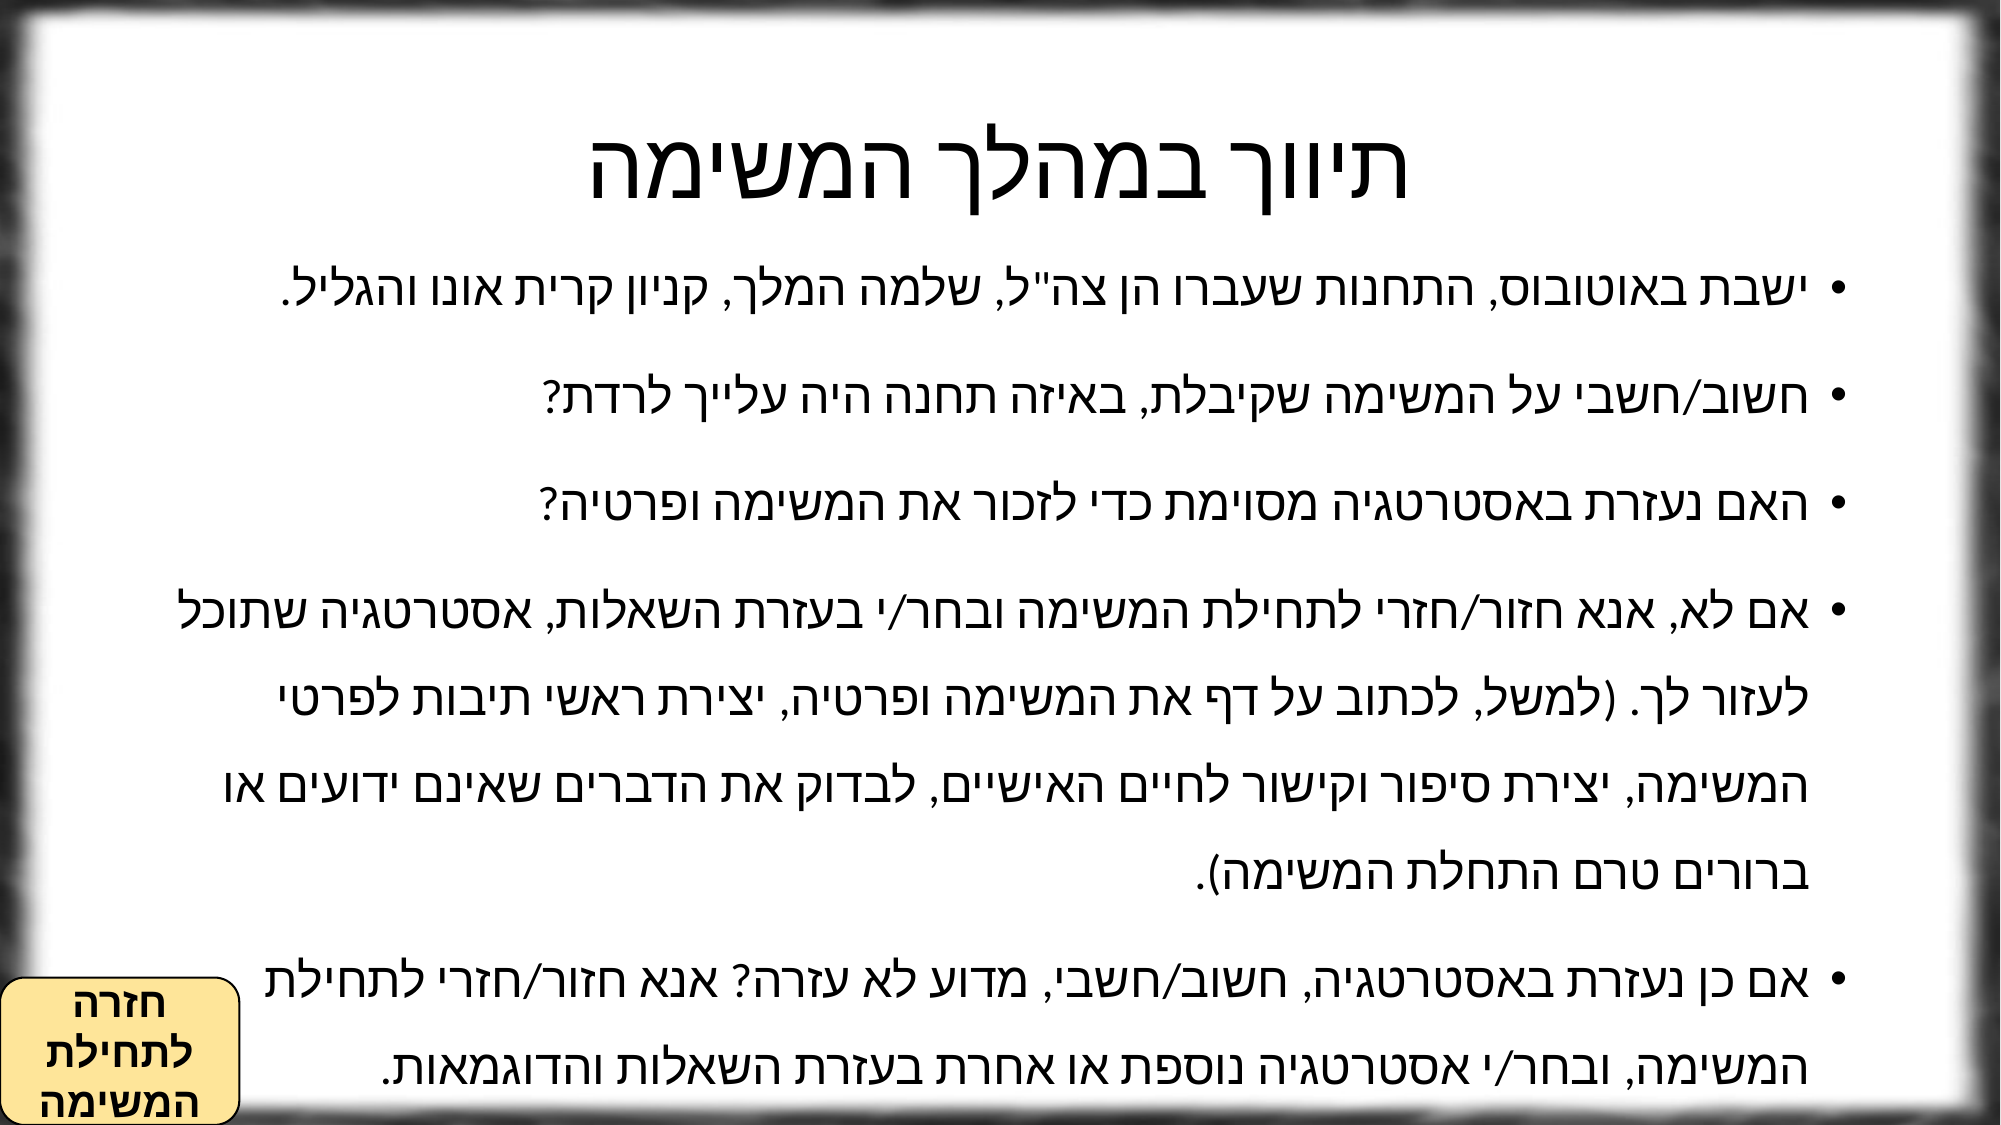

# תיווך במהלך המשימה
ישבת באוטובוס, התחנות שעברו הן צה"ל, שלמה המלך, קניון קרית אונו והגליל.
חשוב/חשבי על המשימה שקיבלת, באיזה תחנה היה עלייך לרדת?
האם נעזרת באסטרטגיה מסוימת כדי לזכור את המשימה ופרטיה?
אם לא, אנא חזור/חזרי לתחילת המשימה ובחר/י בעזרת השאלות, אסטרטגיה שתוכל לעזור לך. (למשל, לכתוב על דף את המשימה ופרטיה, יצירת ראשי תיבות לפרטי המשימה, יצירת סיפור וקישור לחיים האישיים, לבדוק את הדברים שאינם ידועים או ברורים טרם התחלת המשימה).
אם כן נעזרת באסטרטגיה, חשוב/חשבי, מדוע לא עזרה? אנא חזור/חזרי לתחילת המשימה, ובחר/י אסטרטגיה נוספת או אחרת בעזרת השאלות והדוגמאות.
חזרה לתחילת המשימה